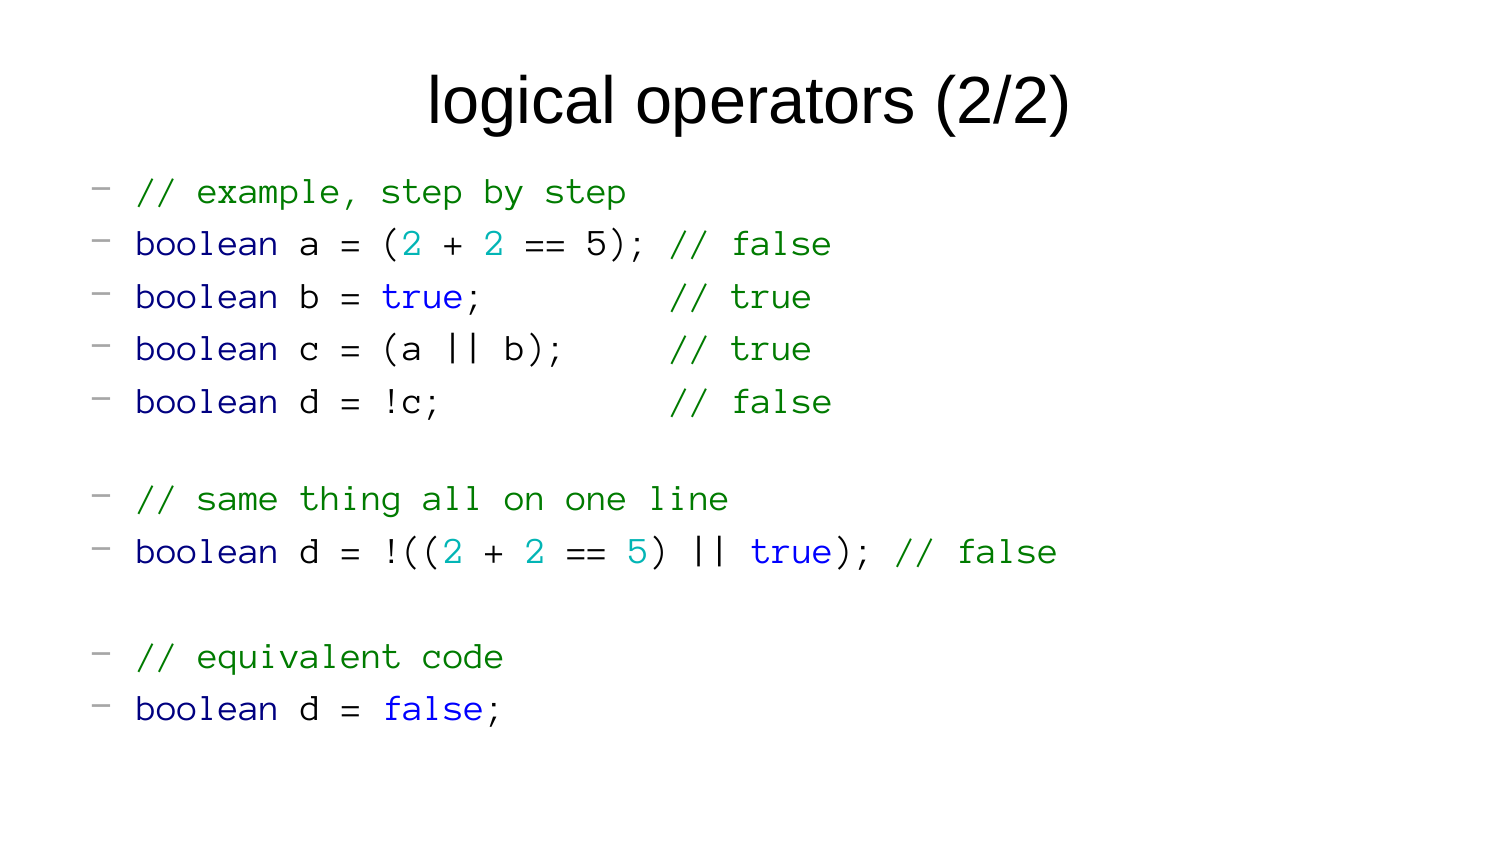

# logical operators (2/2)
// example, step by step
boolean a = (2 + 2 == 5); // false
boolean b = true;         // true
boolean c = (a || b);     // true
boolean d = !c;           // false
// same thing all on one line
boolean d = !((2 + 2 == 5) || true); // false

// equivalent code
boolean d = false;